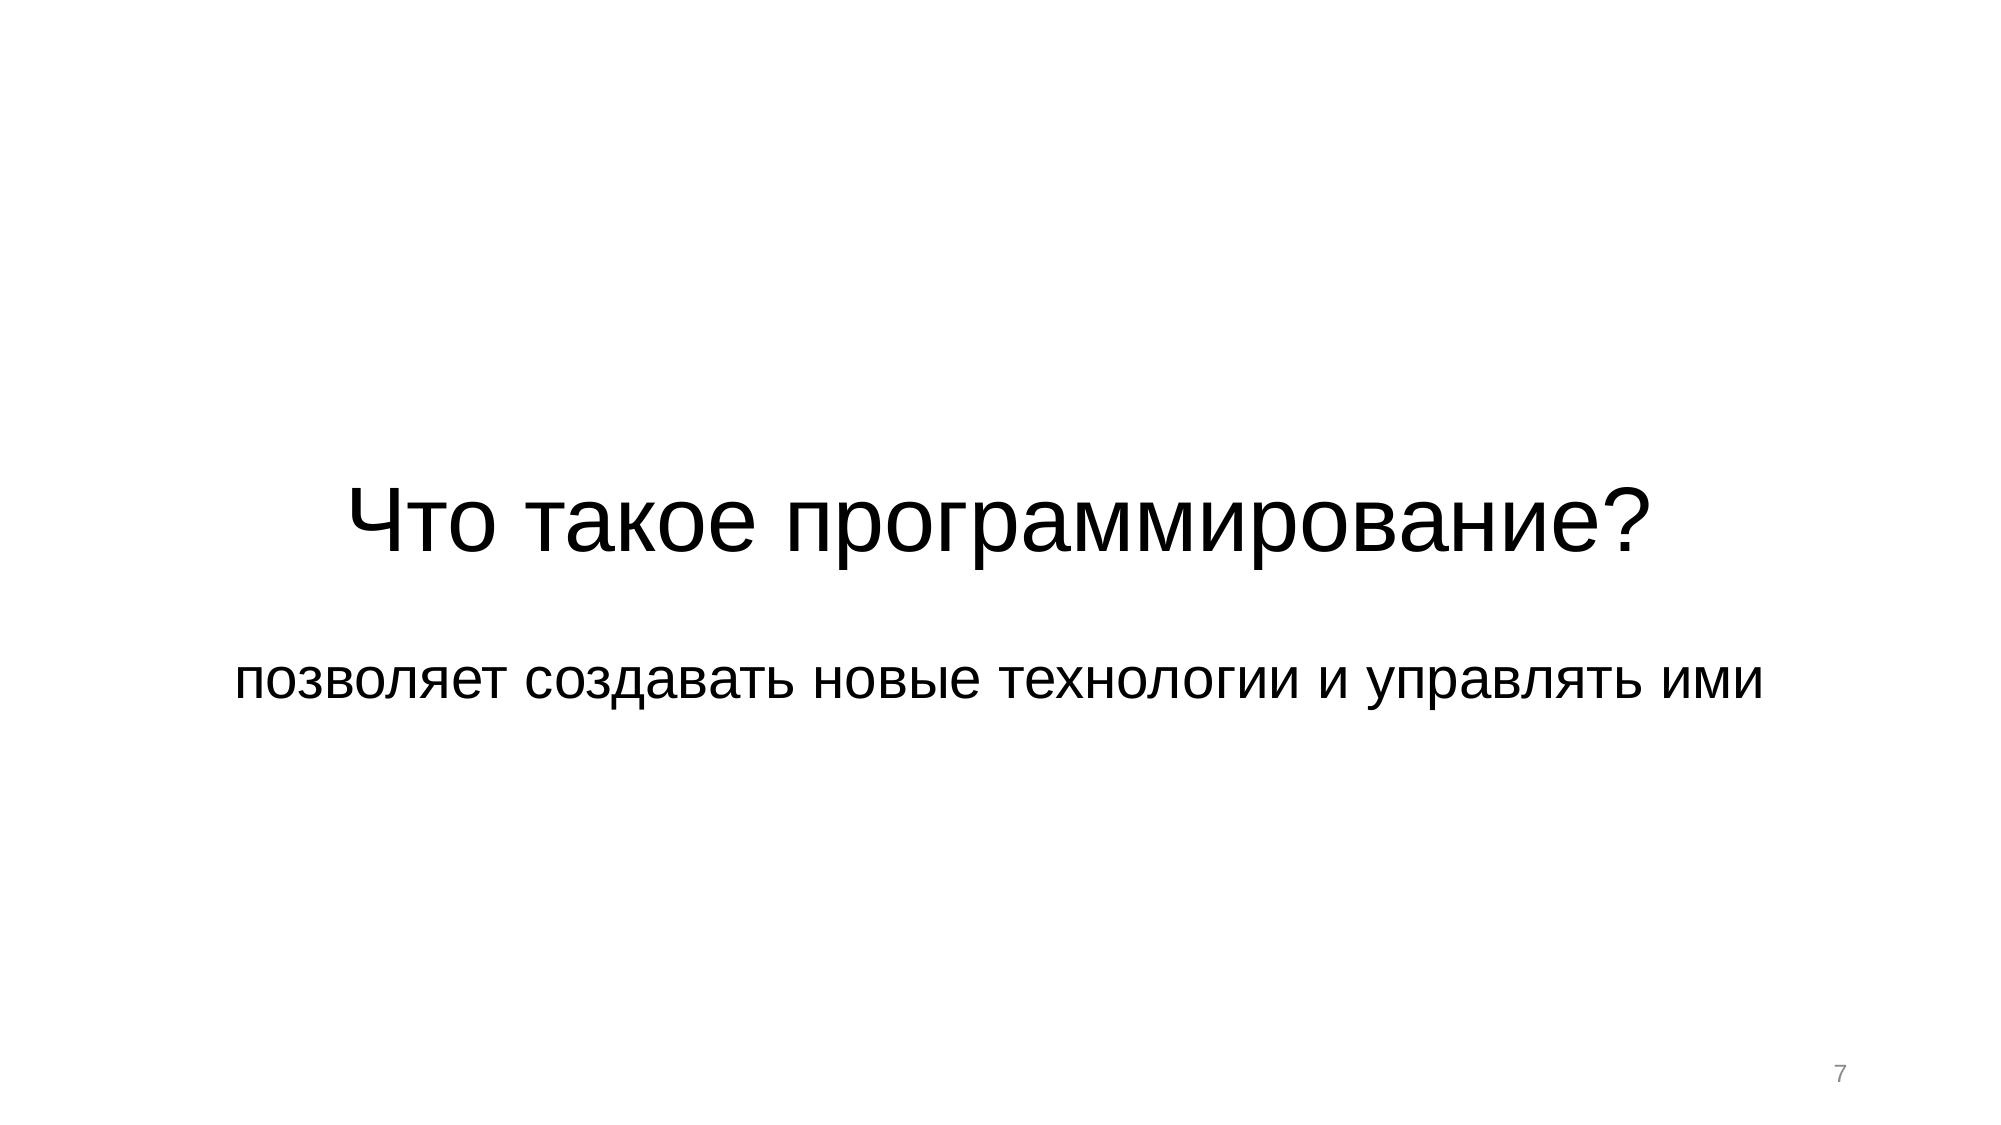

# Что такое программирование?
позволяет создавать новые технологии и управлять ими
7